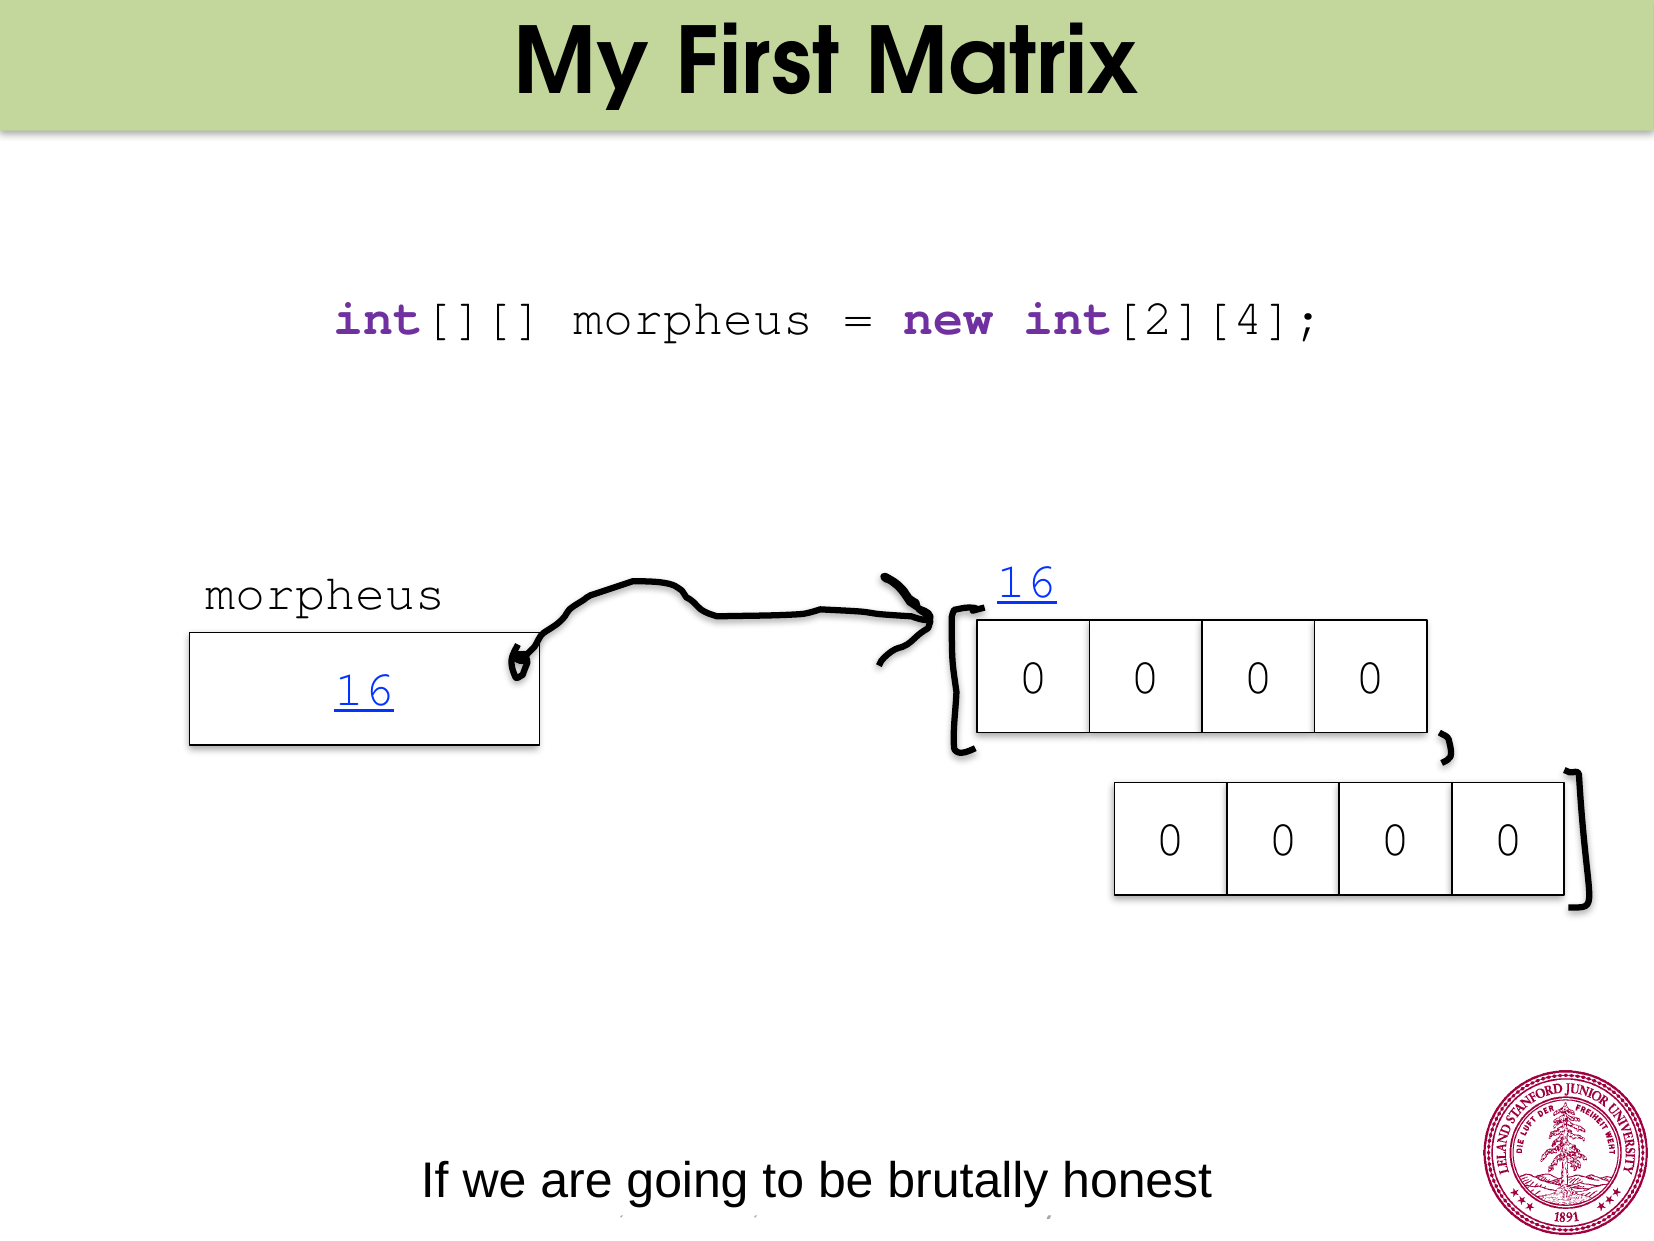

My First Matrix
int[][] morpheus = new int[2][4];
16
morpheus

0
0
0
0
16

0
0
0
0
If we are going to be brutally honest